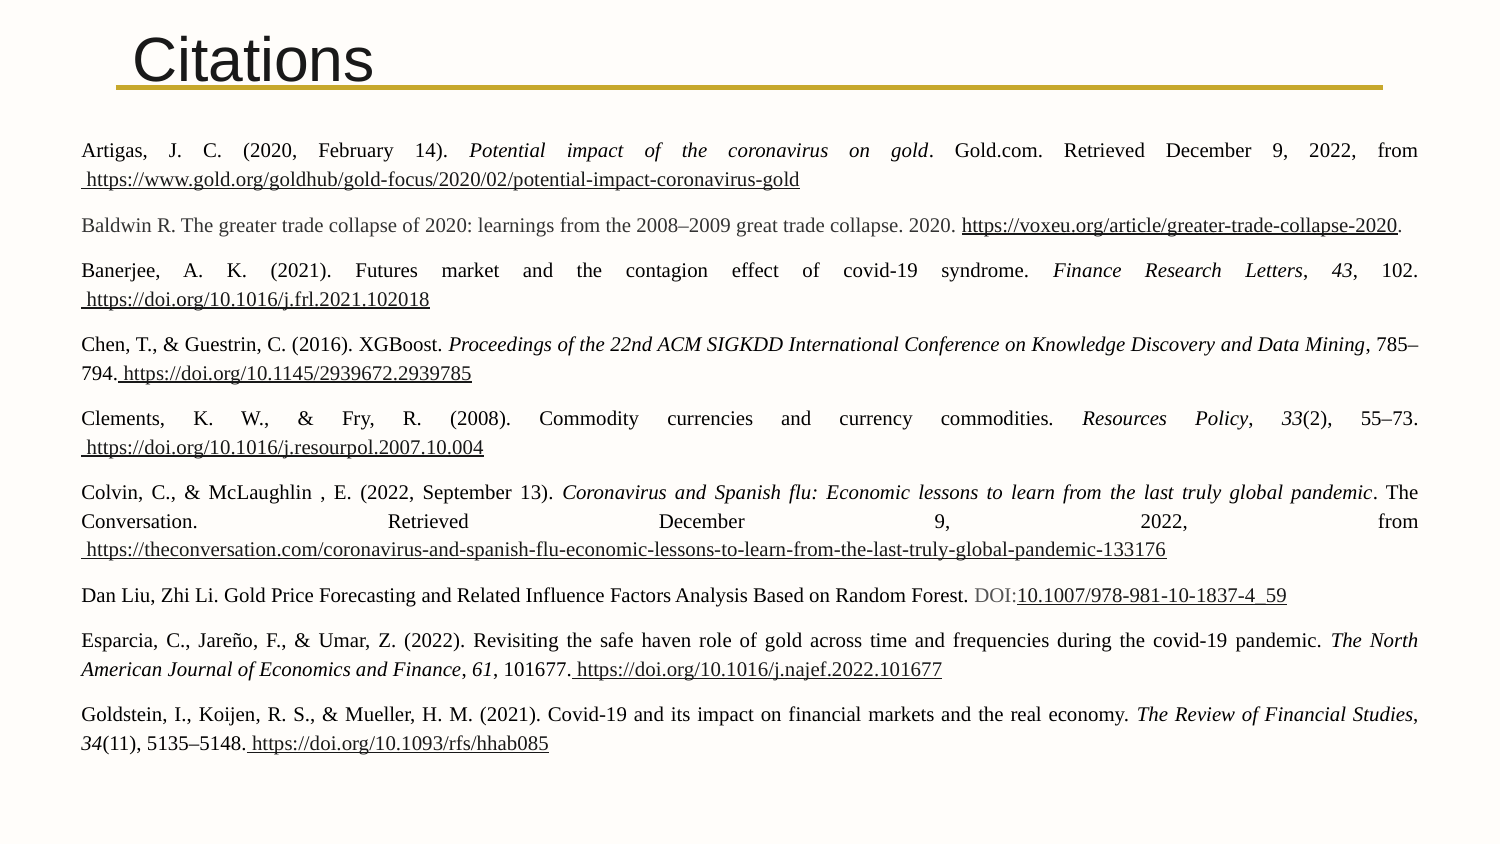

# Citations
Artigas, J. C. (2020, February 14). Potential impact of the coronavirus on gold. Gold.com. Retrieved December 9, 2022, from https://www.gold.org/goldhub/gold-focus/2020/02/potential-impact-coronavirus-gold
Baldwin R. The greater trade collapse of 2020: learnings from the 2008–2009 great trade collapse. 2020. https://voxeu.org/article/greater-trade-collapse-2020.
Banerjee, A. K. (2021). Futures market and the contagion effect of covid-19 syndrome. Finance Research Letters, 43, 102. https://doi.org/10.1016/j.frl.2021.102018
Chen, T., & Guestrin, C. (2016). XGBoost. Proceedings of the 22nd ACM SIGKDD International Conference on Knowledge Discovery and Data Mining, 785–794. https://doi.org/10.1145/2939672.2939785
Clements, K. W., & Fry, R. (2008). Commodity currencies and currency commodities. Resources Policy, 33(2), 55–73. https://doi.org/10.1016/j.resourpol.2007.10.004
Colvin, C., & McLaughlin , E. (2022, September 13). Coronavirus and Spanish flu: Economic lessons to learn from the last truly global pandemic. The Conversation. Retrieved December 9, 2022, from https://theconversation.com/coronavirus-and-spanish-flu-economic-lessons-to-learn-from-the-last-truly-global-pandemic-133176
Dan Liu, Zhi Li. Gold Price Forecasting and Related Influence Factors Analysis Based on Random Forest. DOI:10.1007/978-981-10-1837-4_59
Esparcia, C., Jareño, F., & Umar, Z. (2022). Revisiting the safe haven role of gold across time and frequencies during the covid-19 pandemic. The North American Journal of Economics and Finance, 61, 101677. https://doi.org/10.1016/j.najef.2022.101677
Goldstein, I., Koijen, R. S., & Mueller, H. M. (2021). Covid-19 and its impact on financial markets and the real economy. The Review of Financial Studies, 34(11), 5135–5148. https://doi.org/10.1093/rfs/hhab085